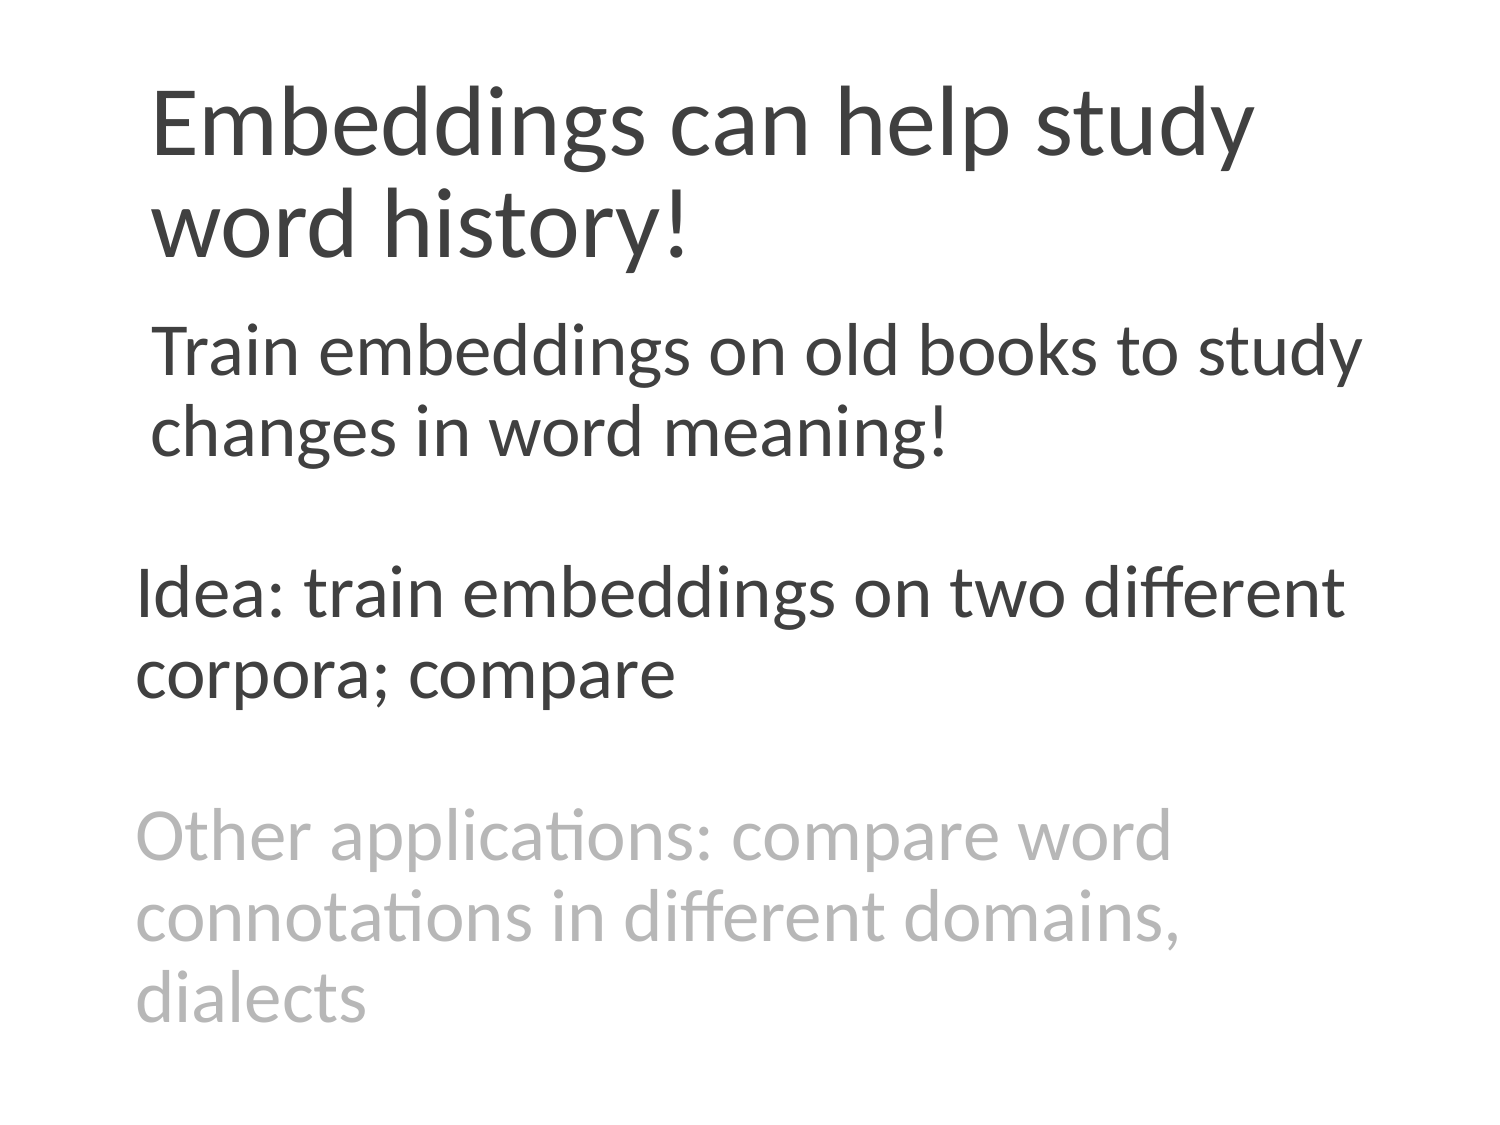

Embeddings can help study word history!
Train embeddings on old books to study changes in word meaning!

Idea: train embeddings on two different corpora; compare

Other applications: compare word connotations in different domains, dialects